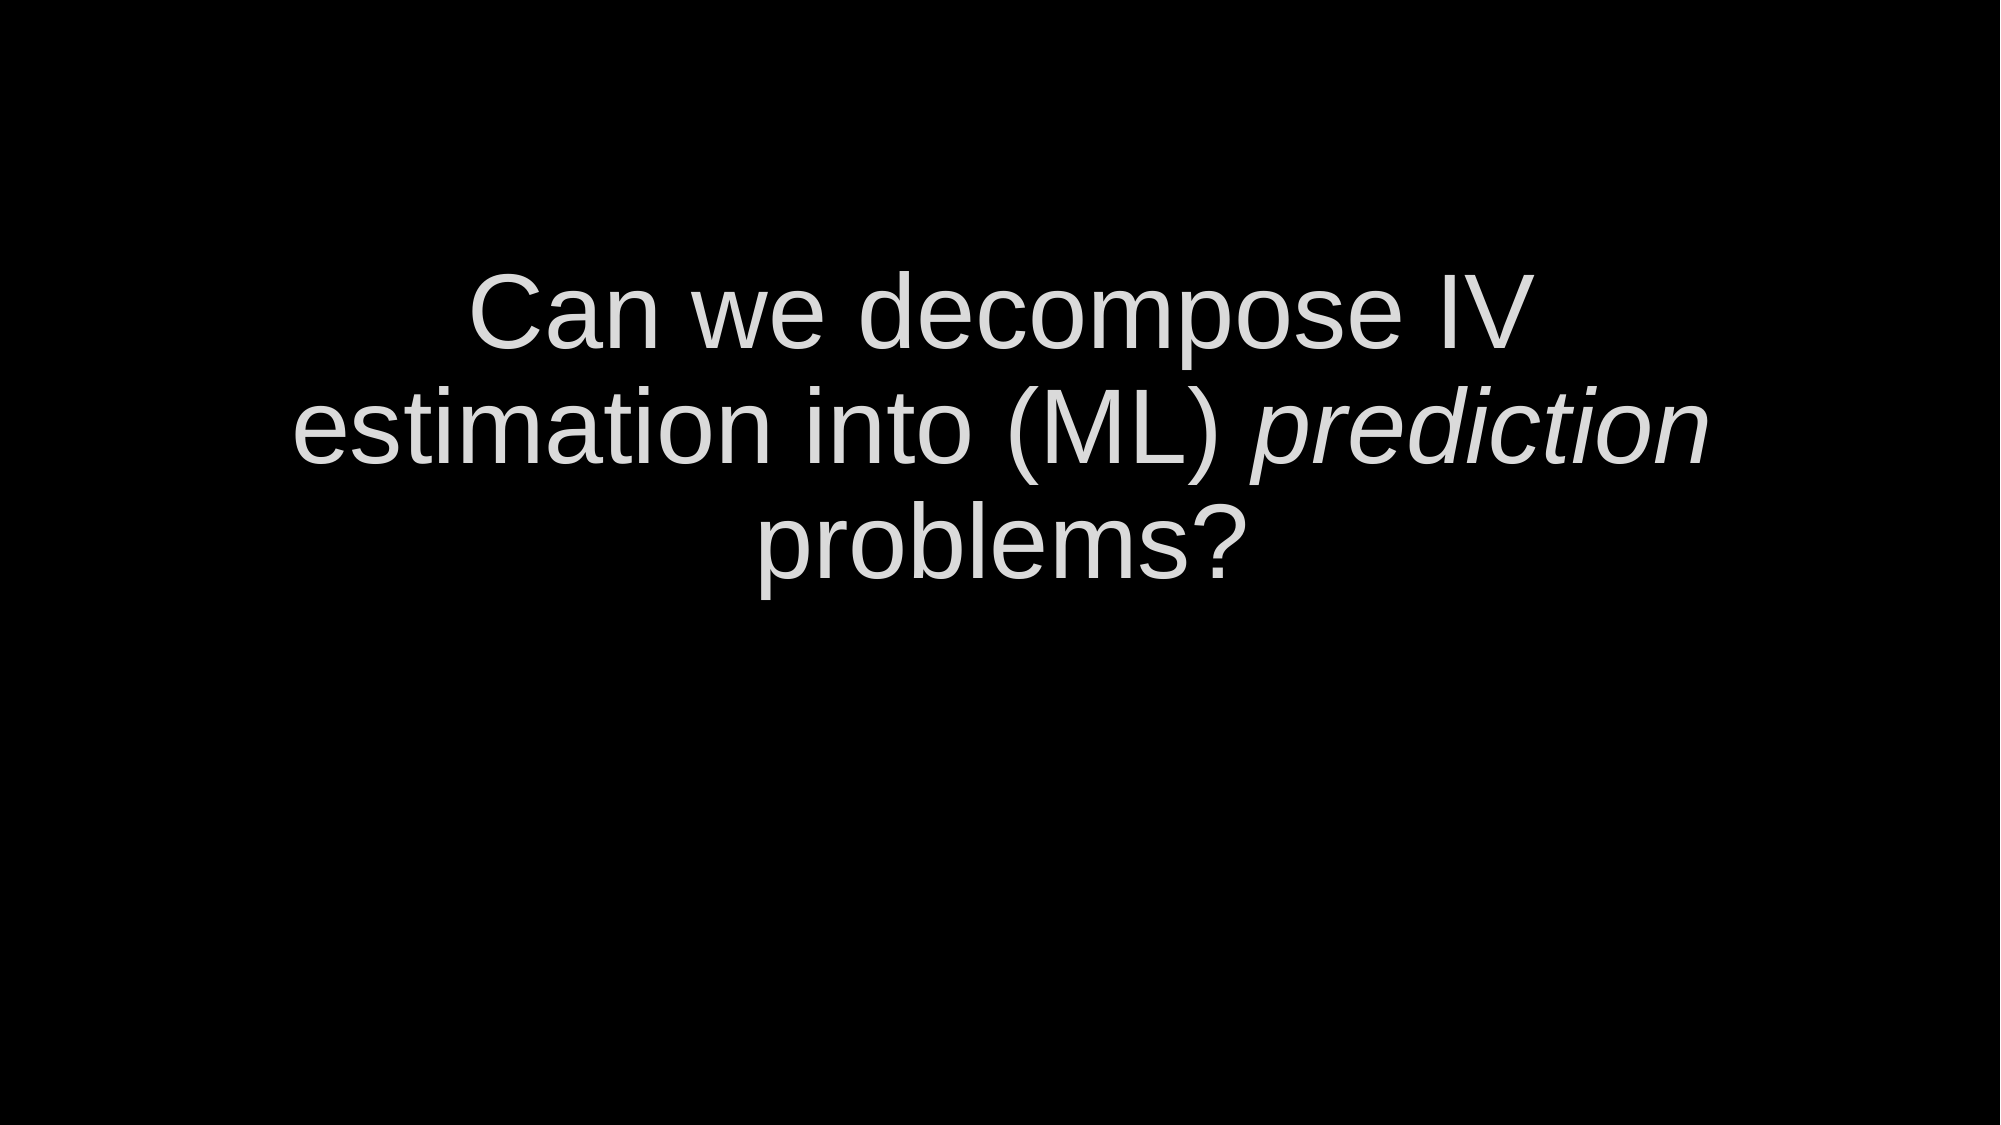

# Can we decompose IV estimation into (ML) prediction problems?